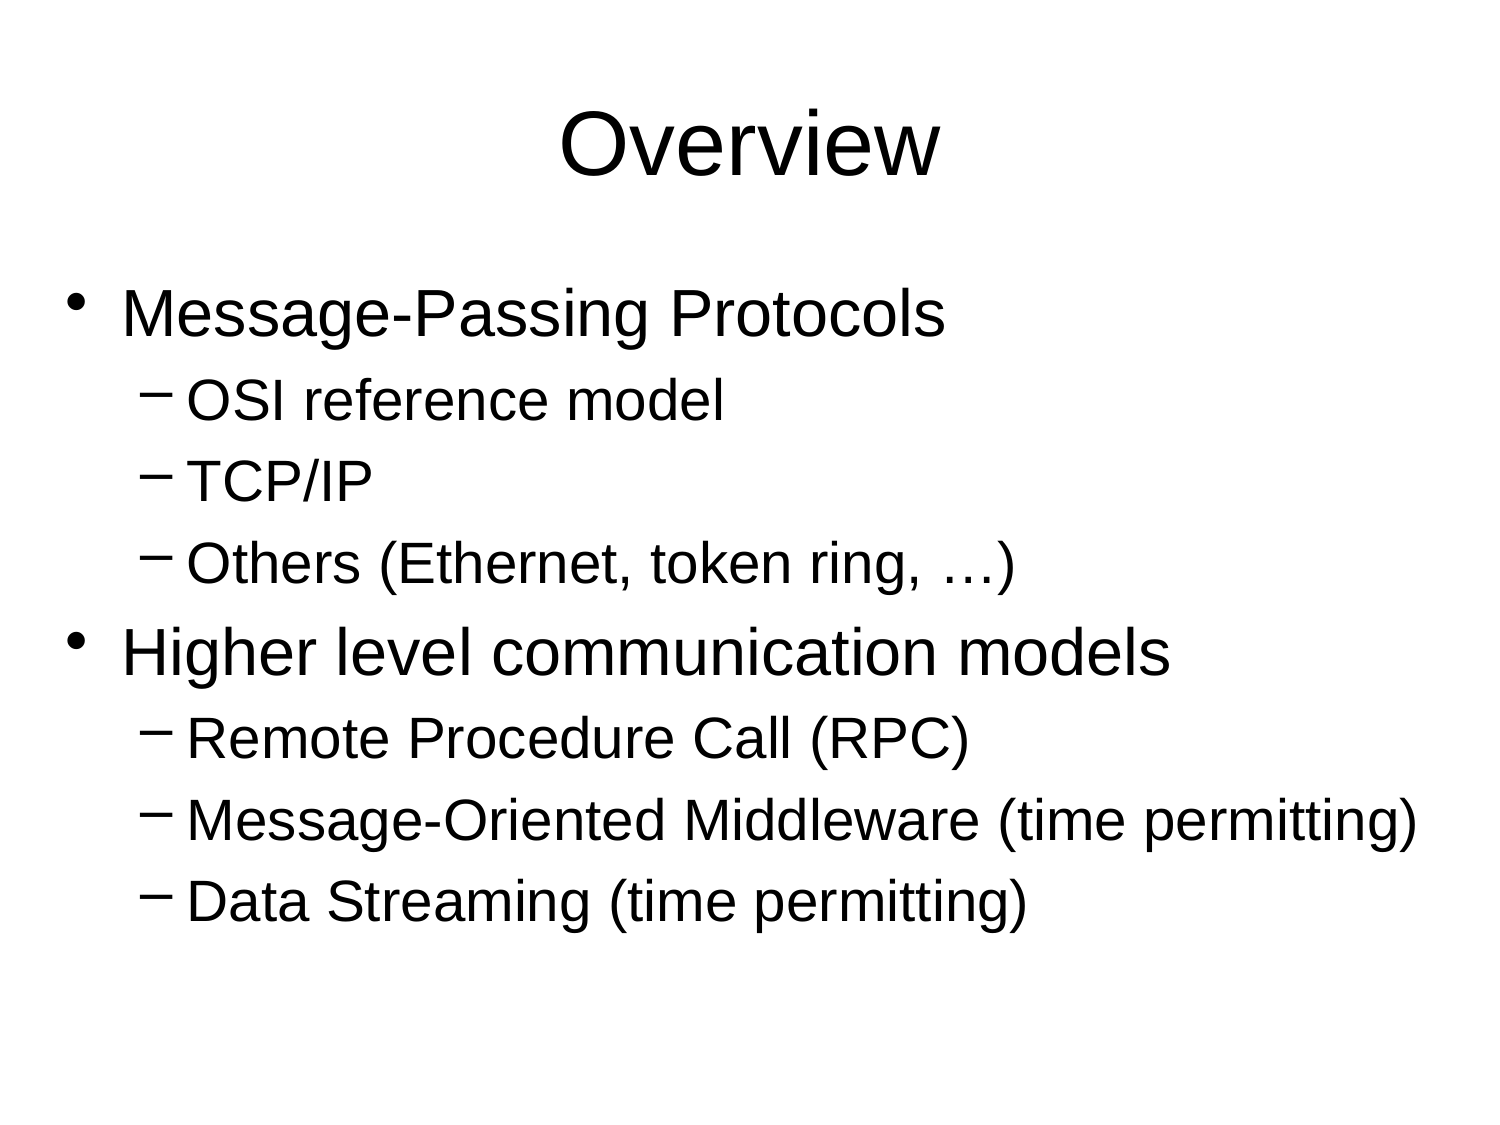

# Overview
Message-Passing Protocols
OSI reference model
TCP/IP
Others (Ethernet, token ring, …)
Higher level communication models
Remote Procedure Call (RPC)
Message-Oriented Middleware (time permitting)
Data Streaming (time permitting)